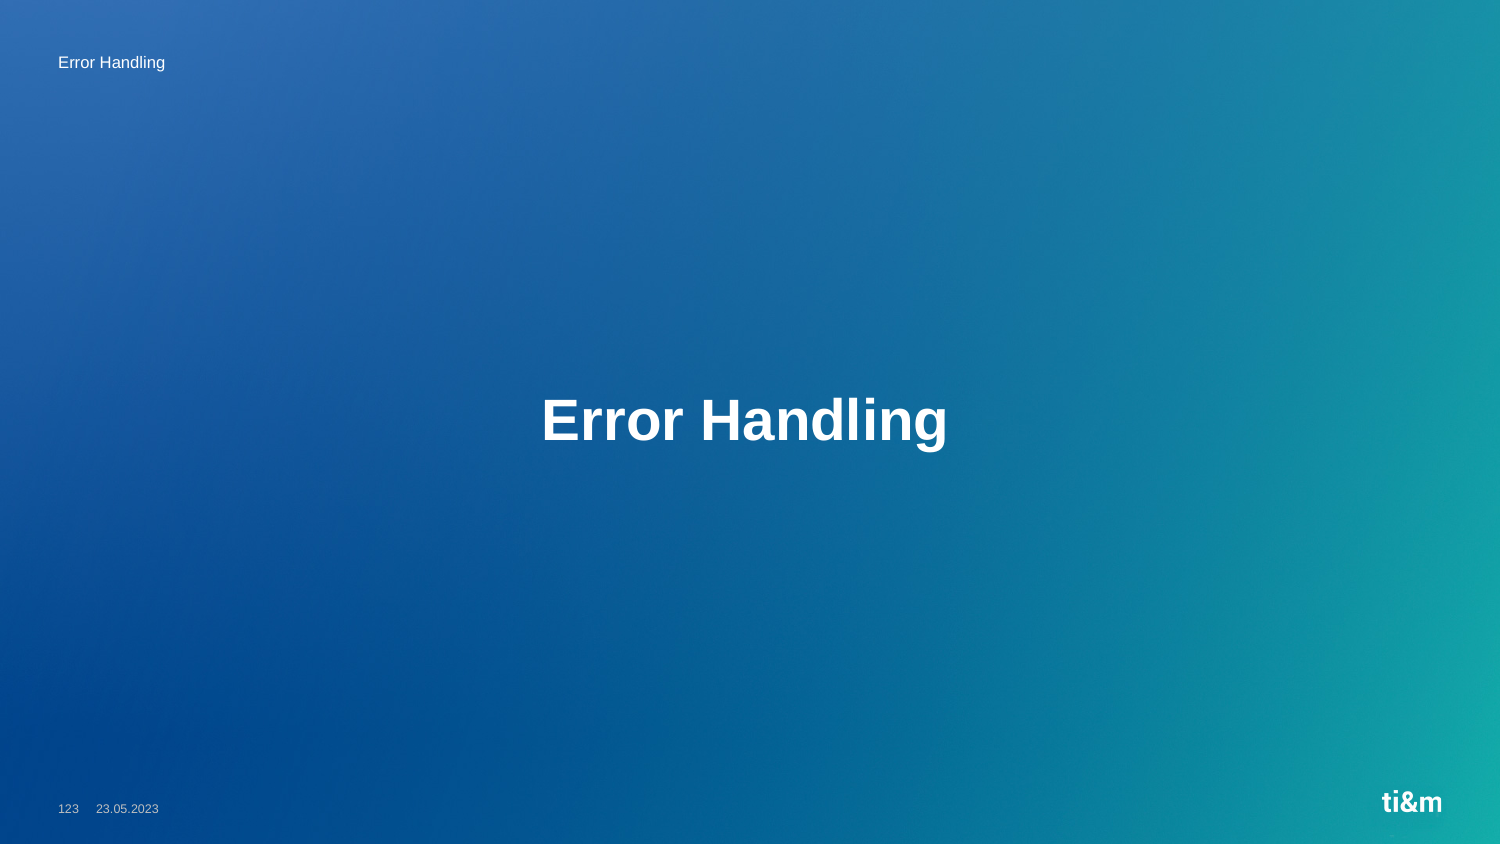

Error Handling
# Error Handling
123
23.05.2023